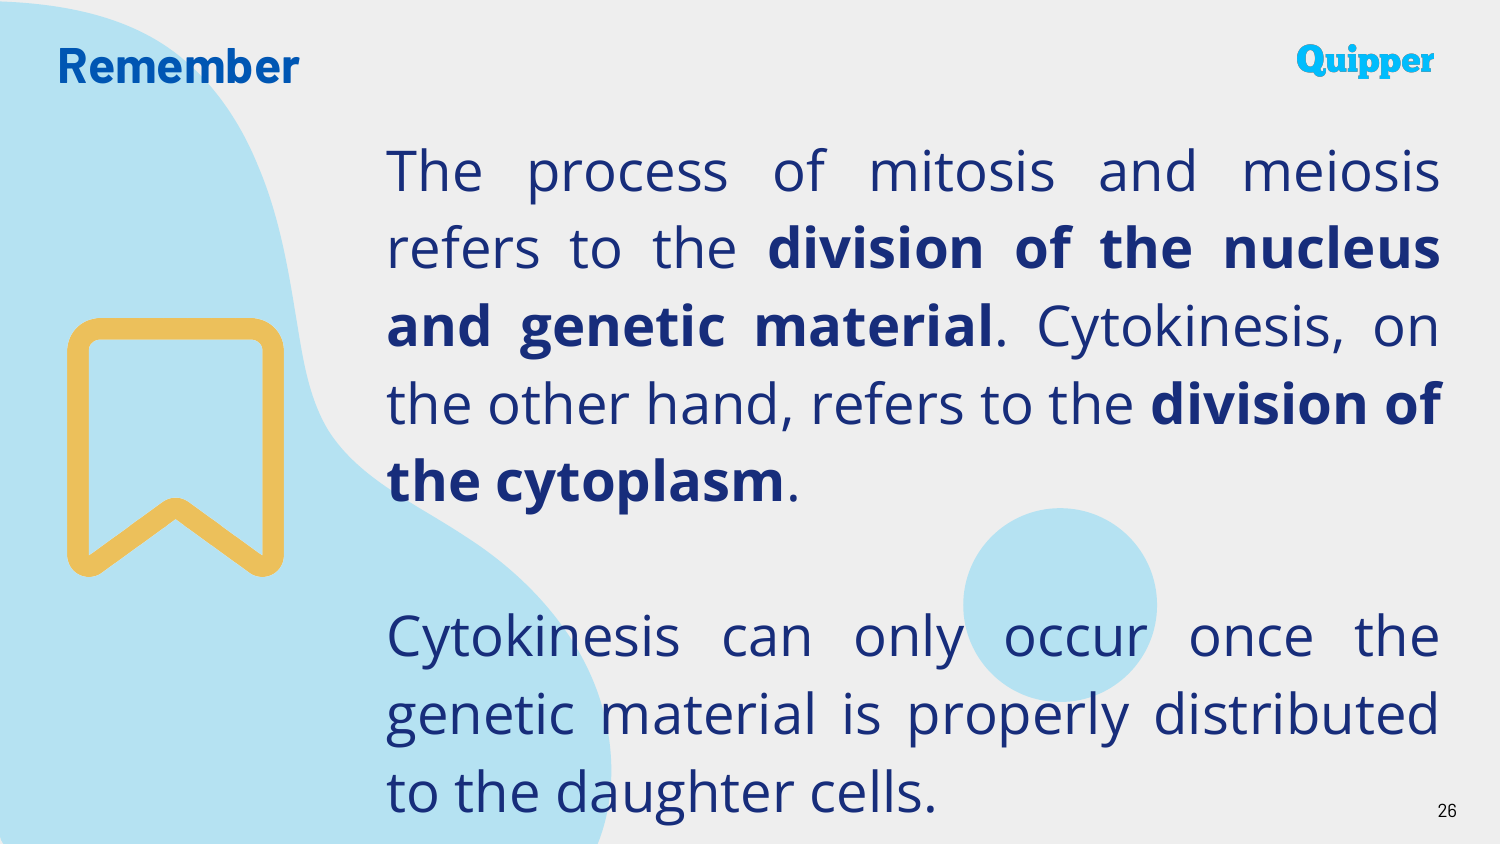

The process of mitosis and meiosis refers to the division of the nucleus and genetic material. Cytokinesis, on the other hand, refers to the division of the cytoplasm.

Cytokinesis can only occur once the genetic material is properly distributed to the daughter cells.
26